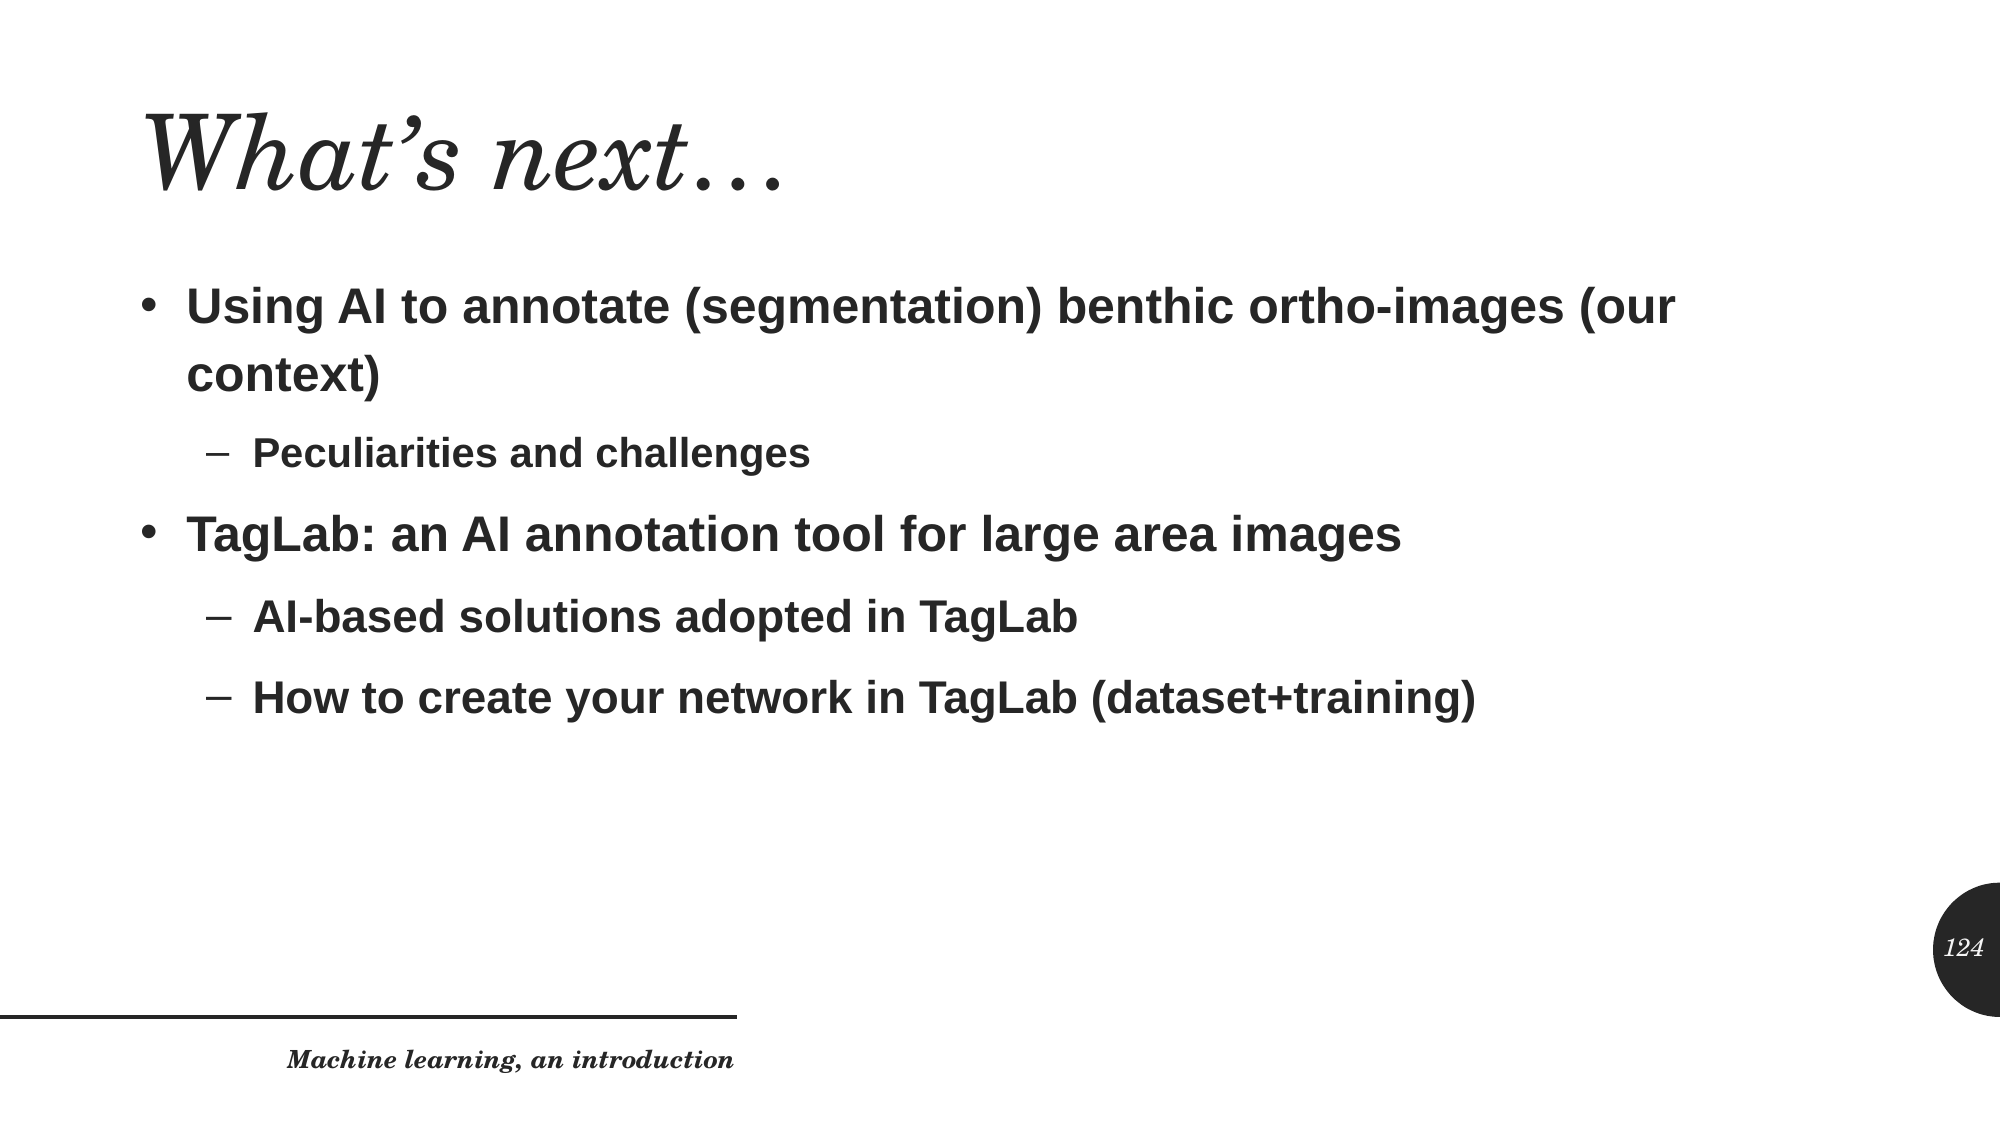

# What’s next…
Using AI to annotate (segmentation) benthic ortho-images (our context)
Peculiarities and challenges
TagLab: an AI annotation tool for large area images
AI-based solutions adopted in TagLab
How to create your network in TagLab (dataset+training)
124
Machine learning, an introduction